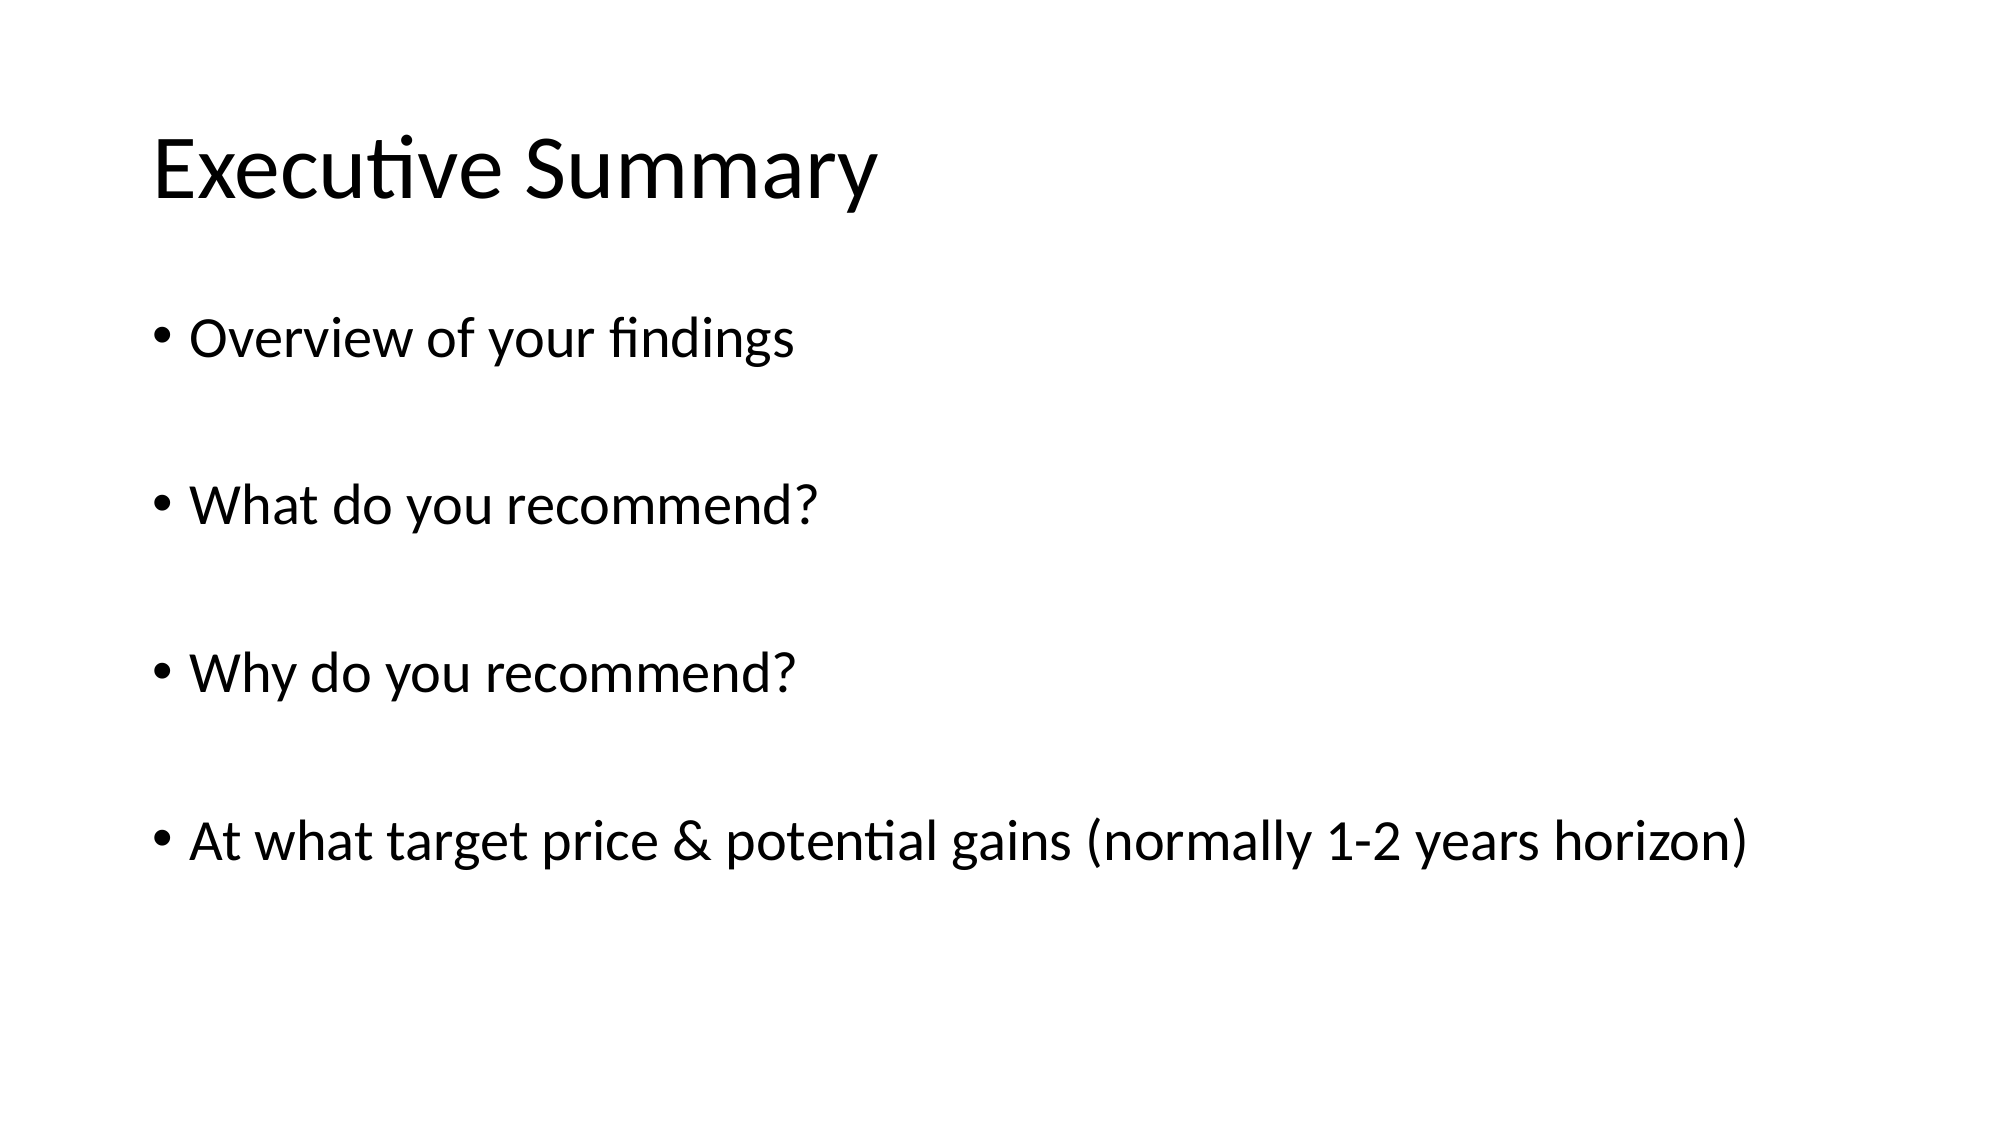

# Executive Summary
Overview of your findings

What do you recommend?

Why do you recommend?

At what target price & potential gains (normally 1-2 years horizon)